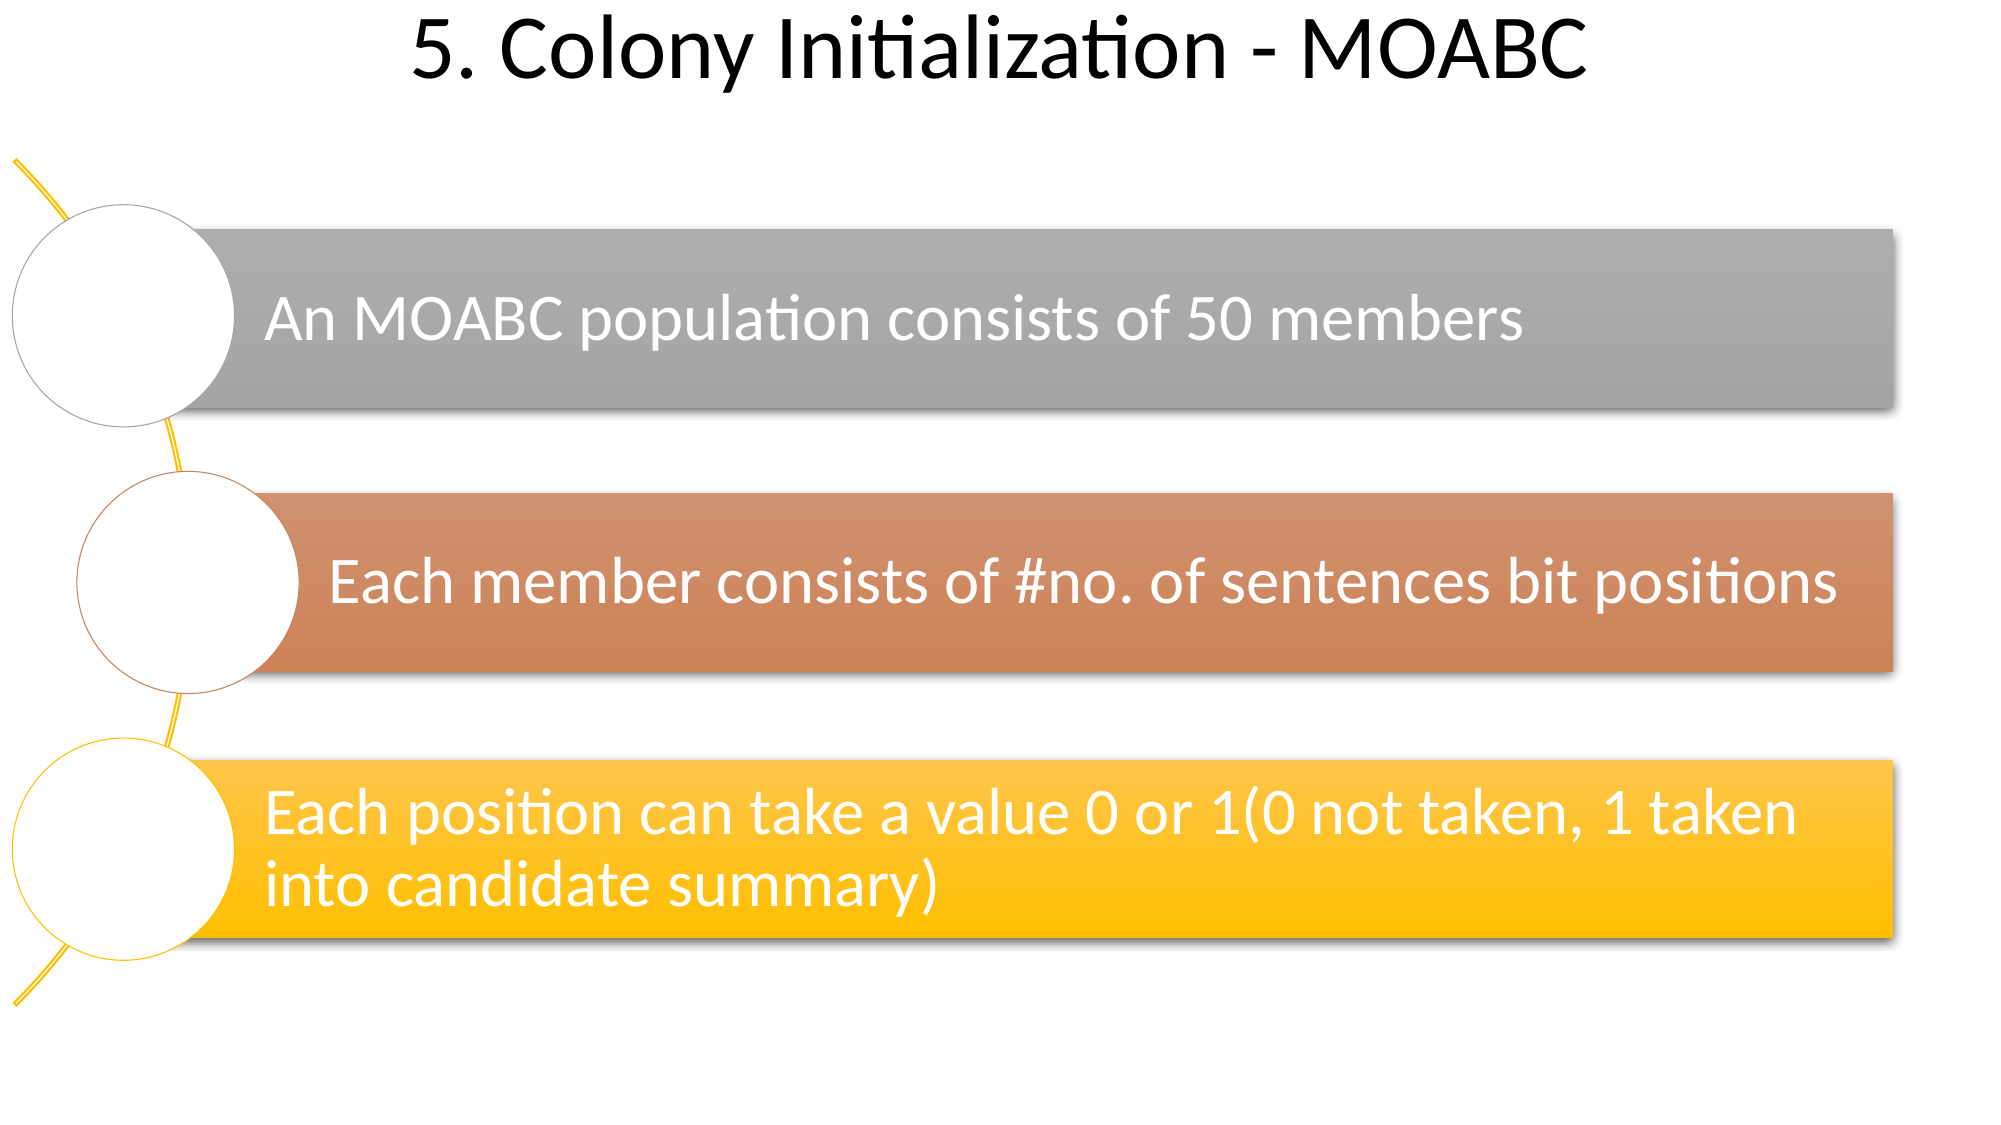

# 5. Colony Initialization - MOABC
An MOABC population consists of 50 members
Each member consists of #no. of sentences bit positions
Each position can take a value 0 or 1(0 not taken, 1 taken into candidate summary)